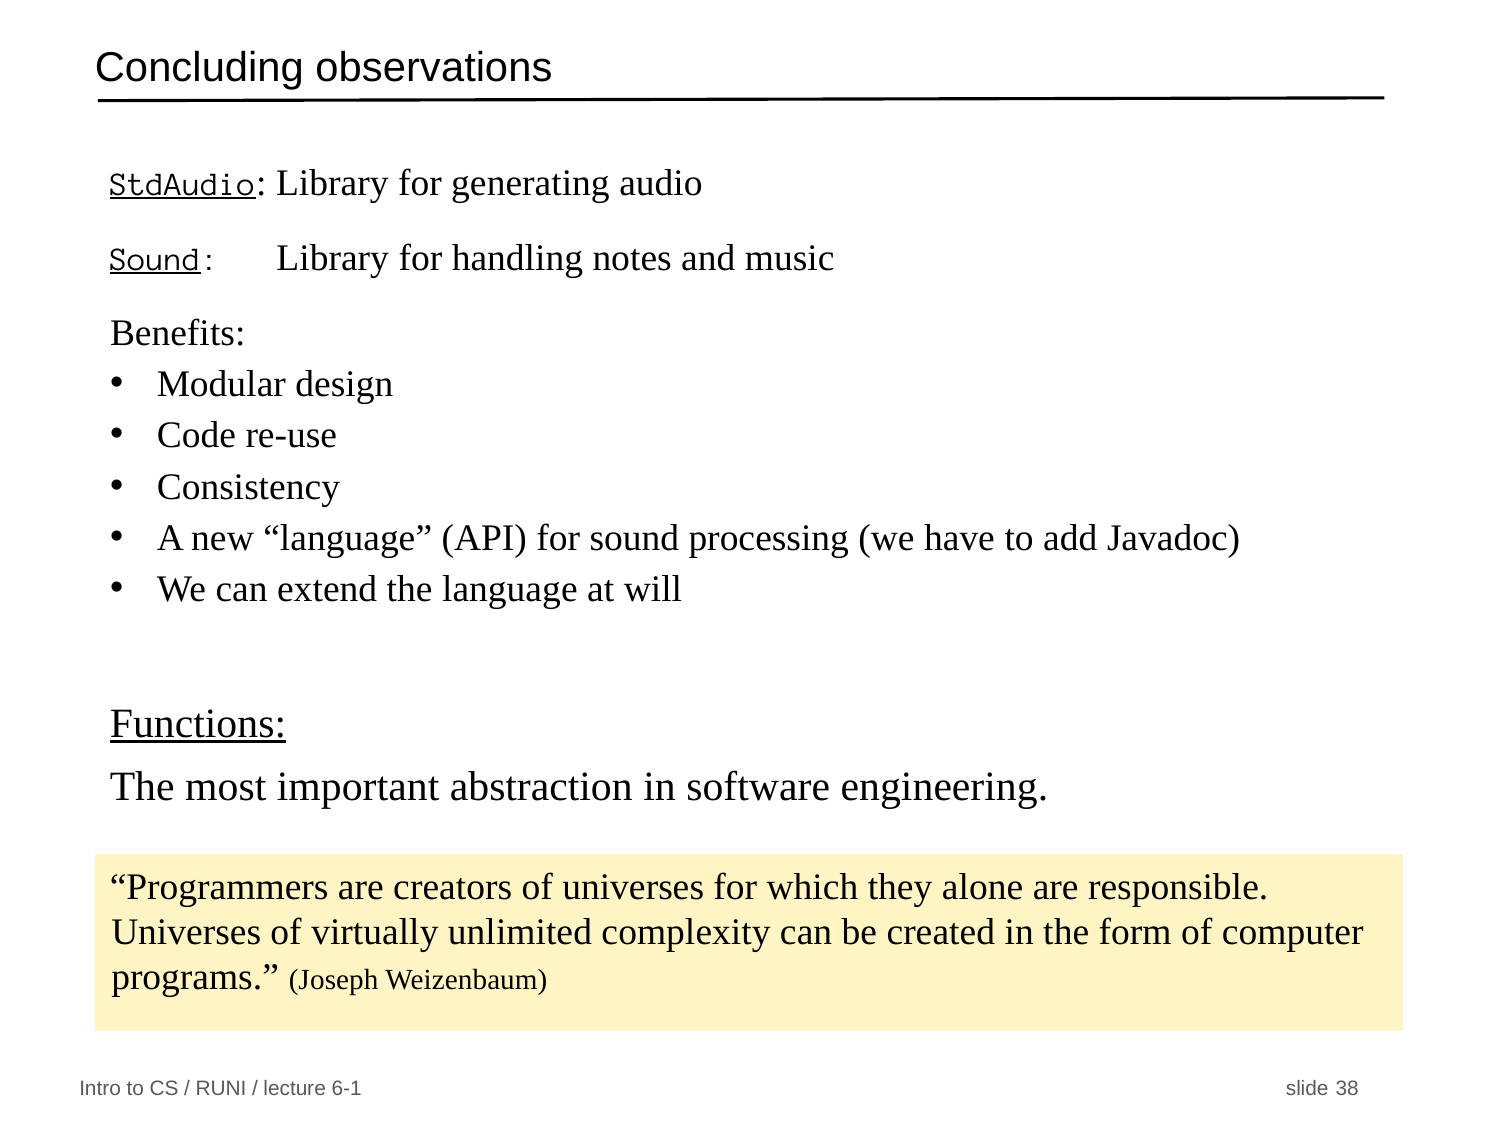

# Concluding observations
StdAudio: Library for generating audio
Sound:      Library for handling notes and music
Benefits:
Modular design
Code re-use
Consistency
A new “language” (API) for sound processing (we have to add Javadoc)
We can extend the language at will

Functions:
The most important abstraction in software engineering.

“Programmers are creators of universes for which they alone are responsible. Universes of virtually unlimited complexity can be created in the form of computer programs.” (Joseph Weizenbaum)